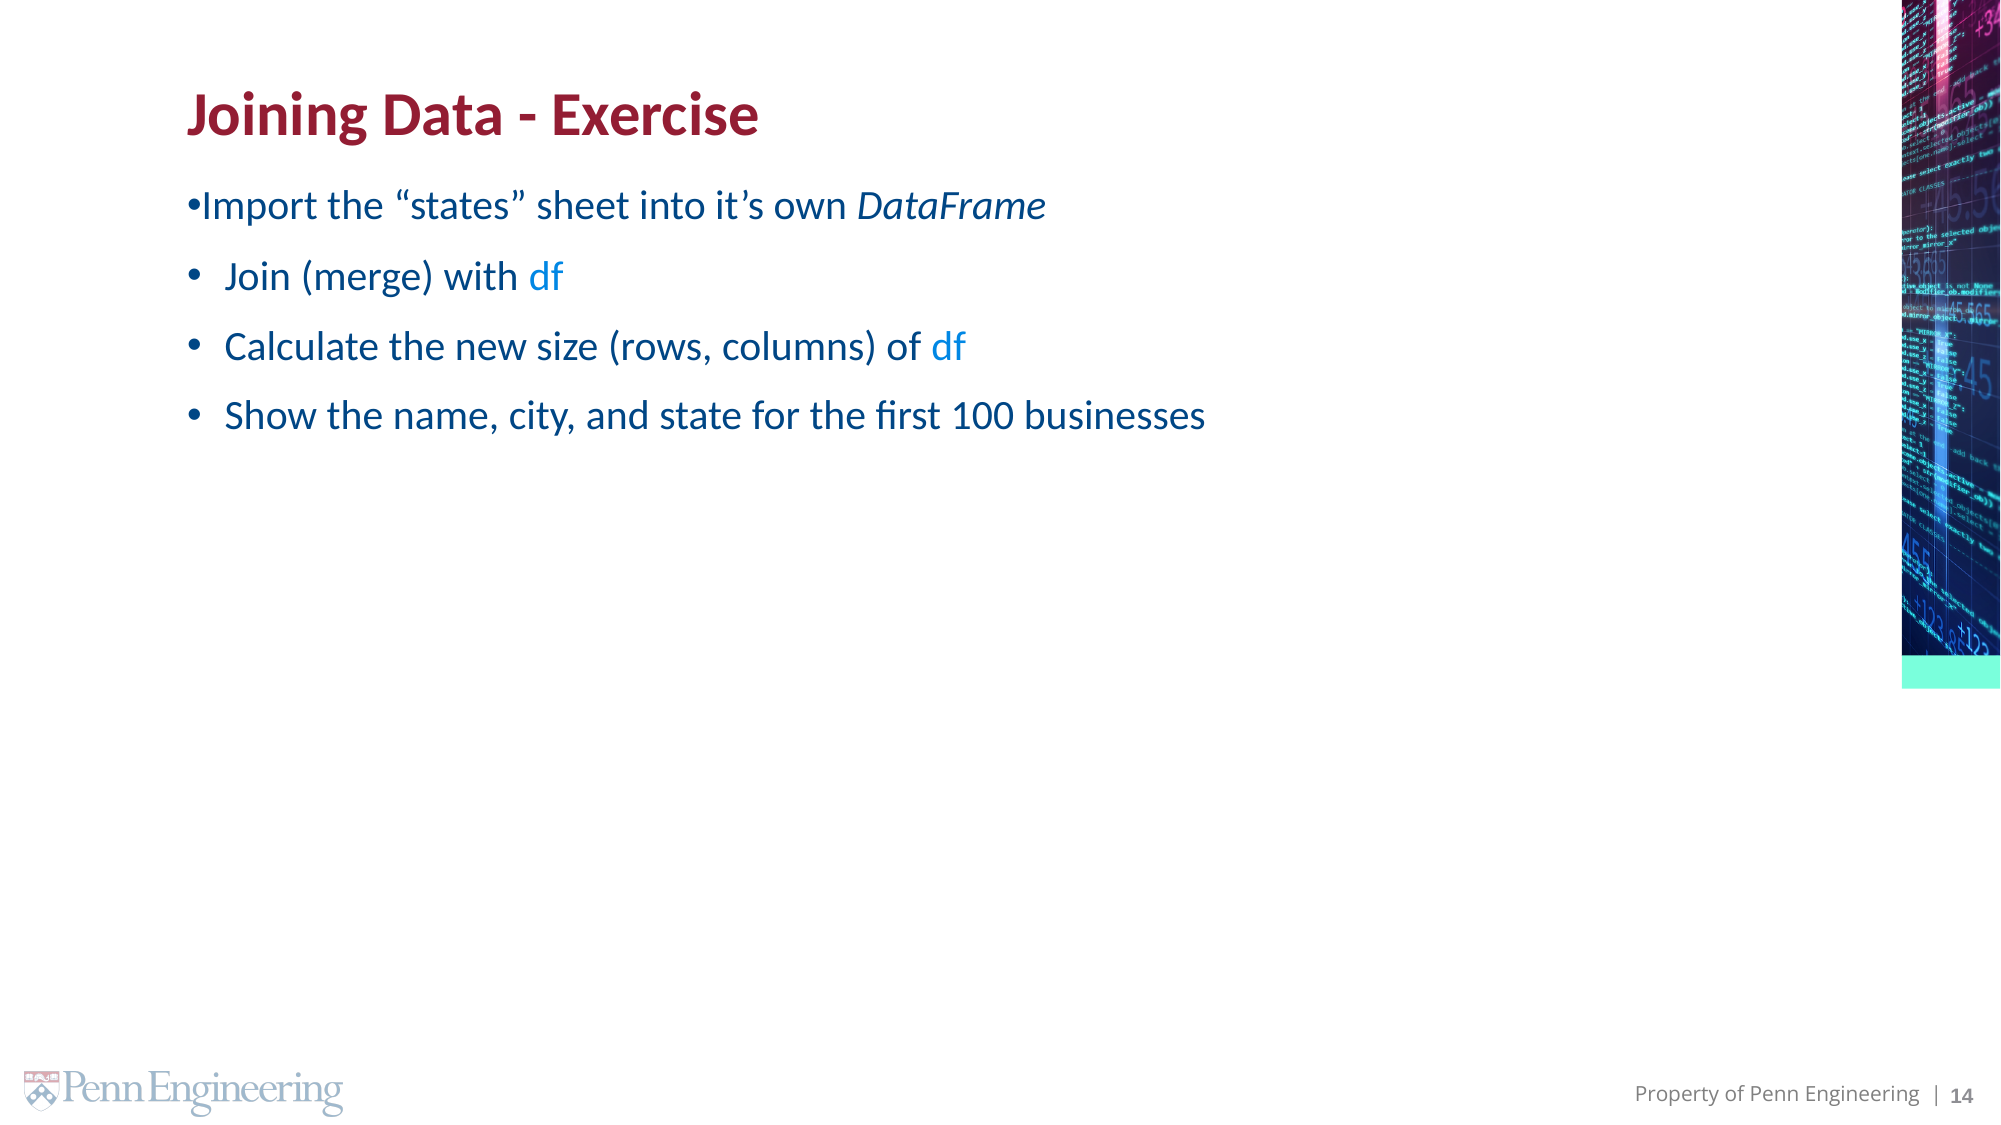

# Joining Data - Exercise
Import the “states” sheet into it’s own DataFrame
Join (merge) with df
Calculate the new size (rows, columns) of df
Show the name, city, and state for the first 100 businesses

14